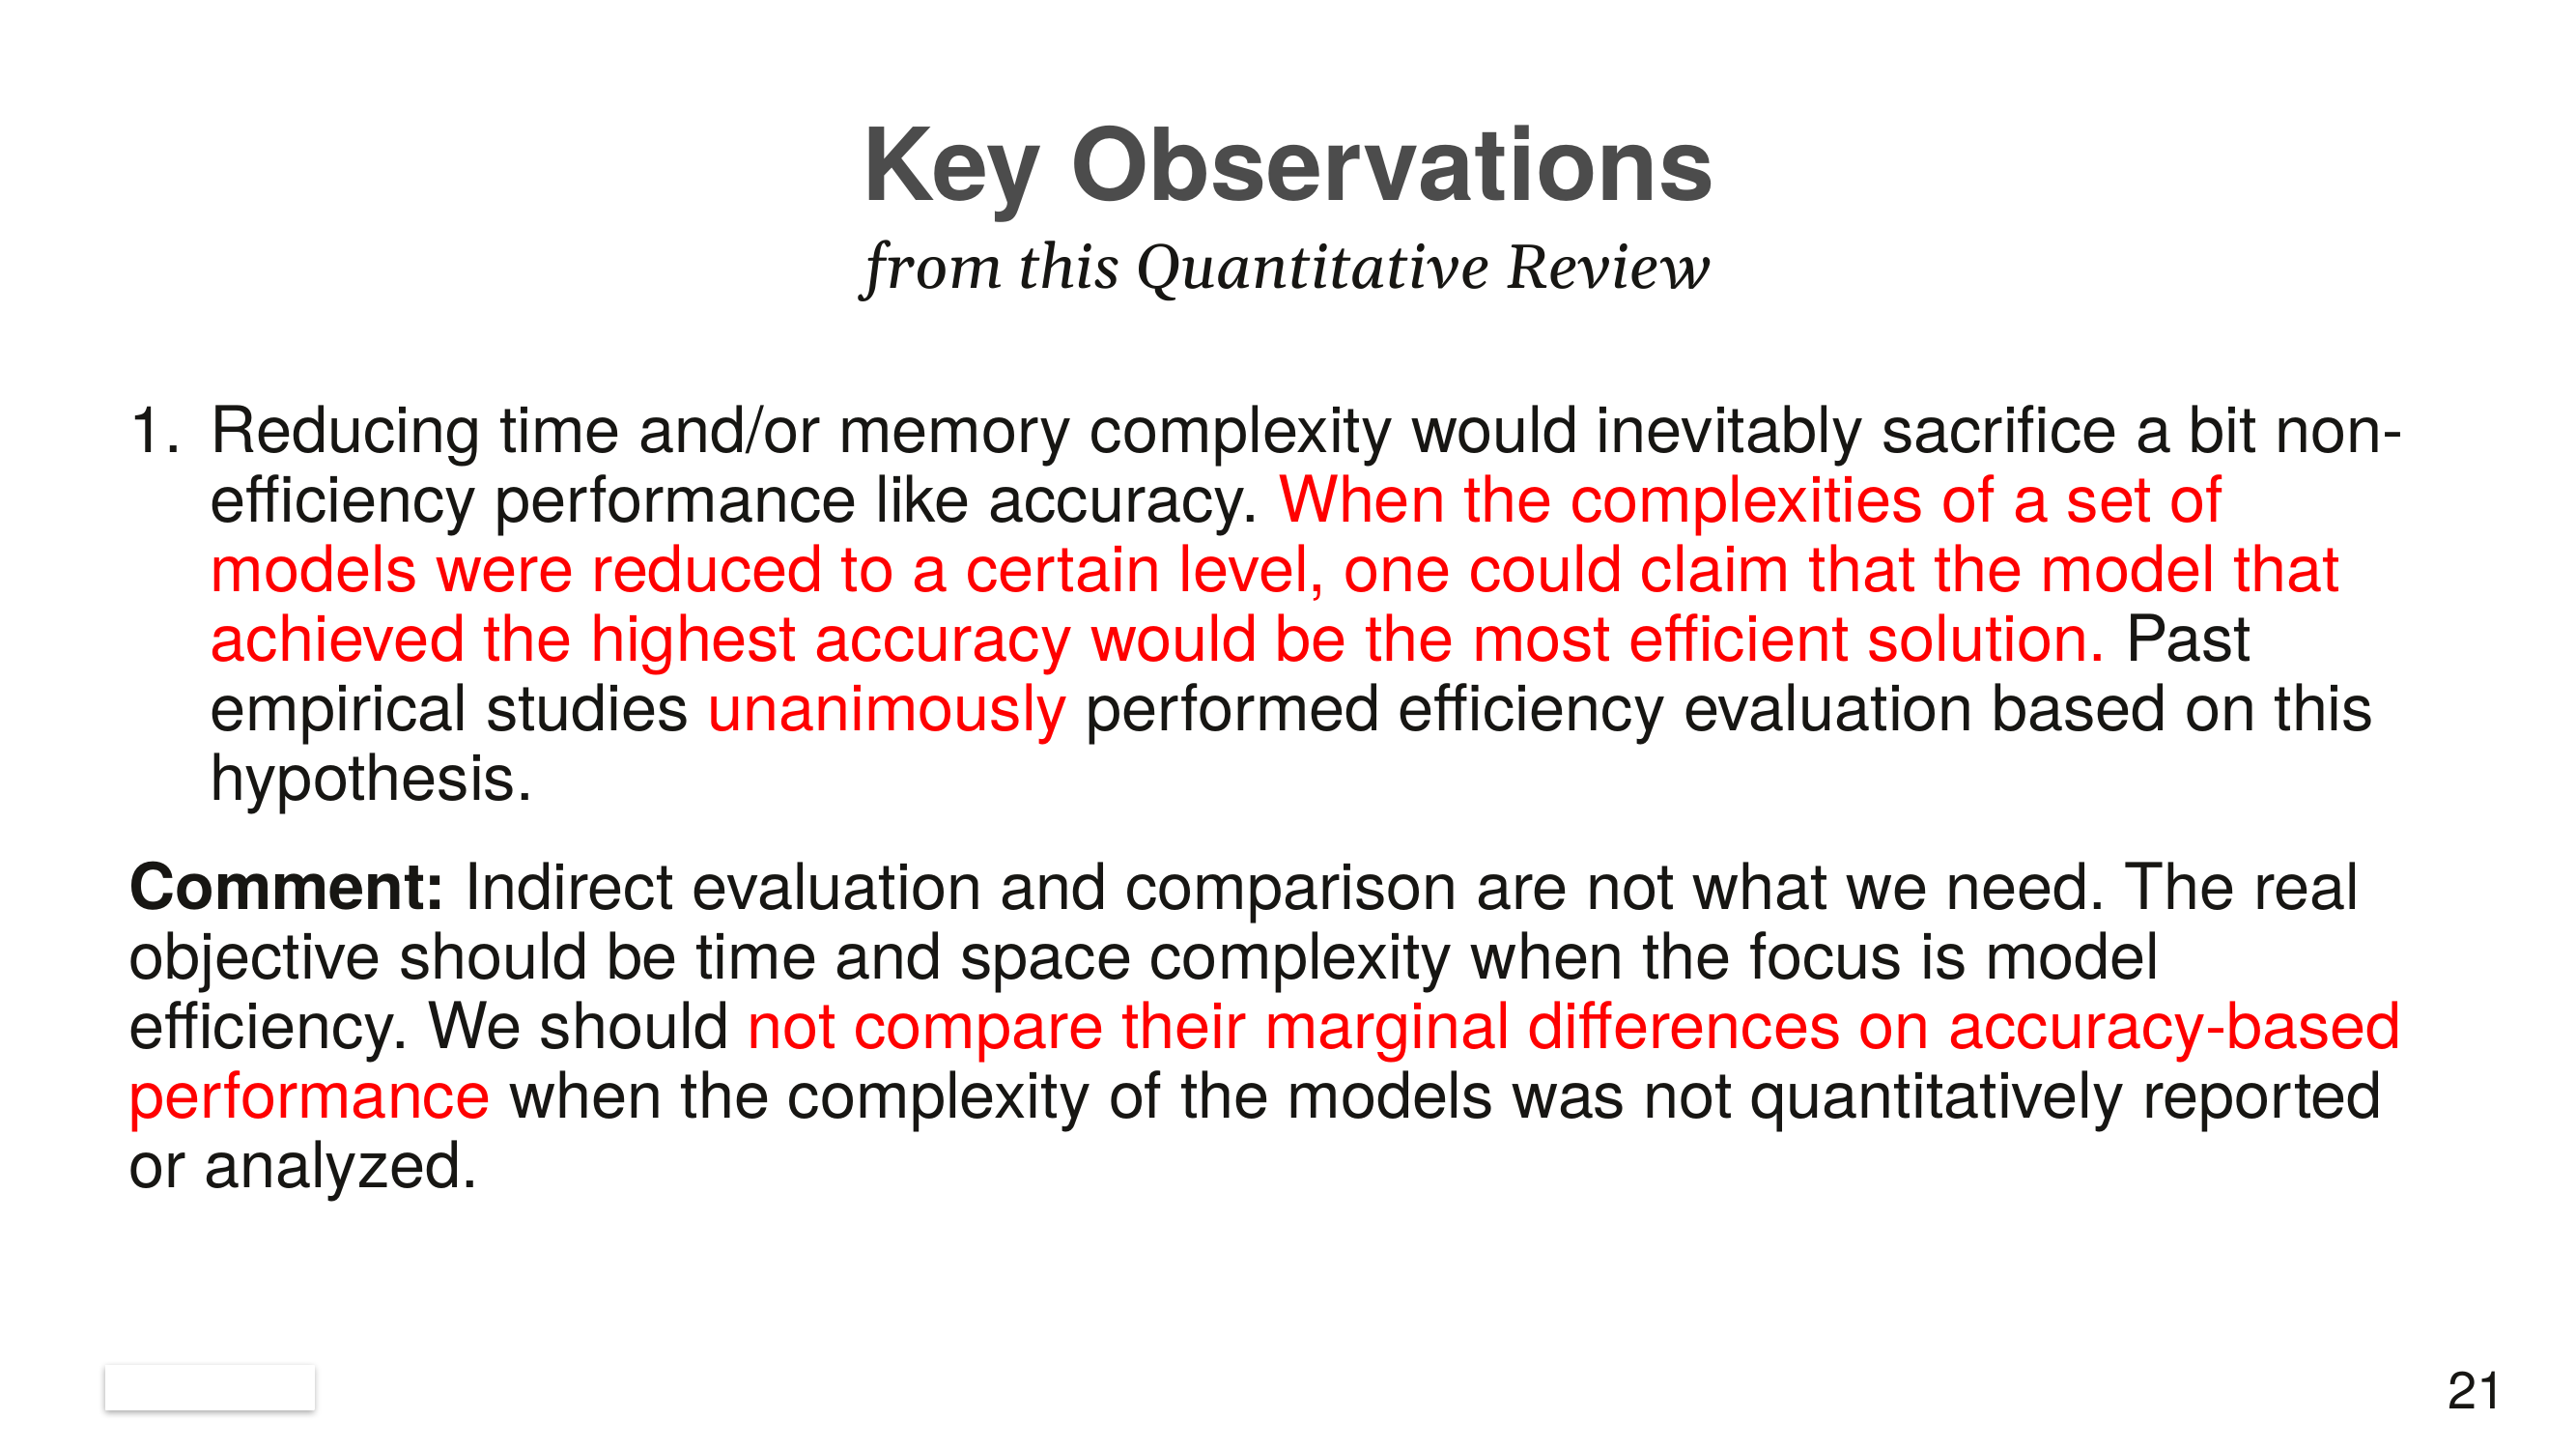

# Key Observations
from this Quantitative Review
Reducing time and/or memory complexity would inevitably sacrifice a bit non-efficiency performance like accuracy. When the complexities of a set of models were reduced to a certain level, one could claim that the model that achieved the highest accuracy would be the most efficient solution. Past empirical studies unanimously performed efficiency evaluation based on this hypothesis.
Comment: Indirect evaluation and comparison are not what we need. The real objective should be time and space complexity when the focus is model efficiency. We should not compare their marginal differences on accuracy-based performance when the complexity of the models was not quantitatively reported or analyzed.

21